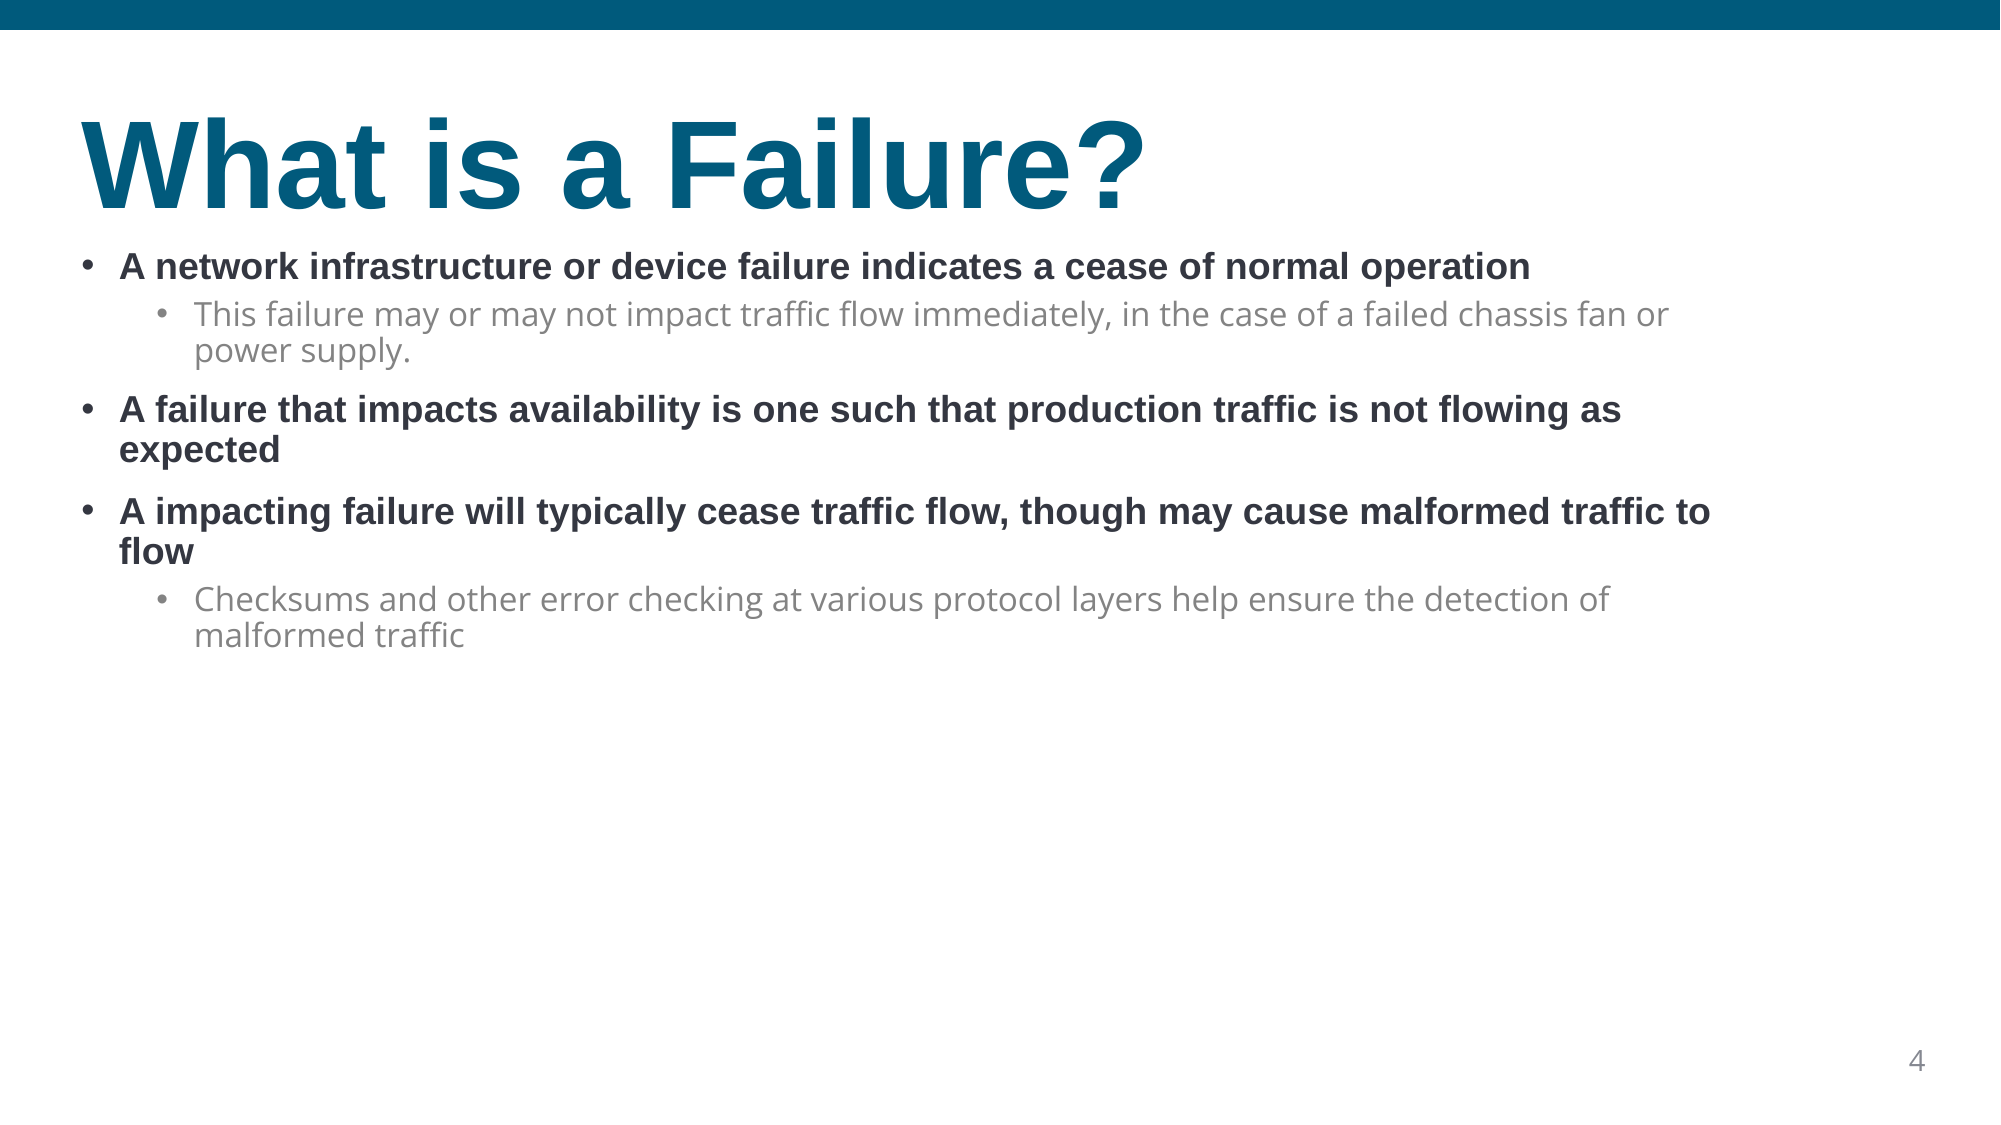

# What is a Failure?
A network infrastructure or device failure indicates a cease of normal operation
This failure may or may not impact traffic flow immediately, in the case of a failed chassis fan or power supply.
A failure that impacts availability is one such that production traffic is not flowing as expected
A impacting failure will typically cease traffic flow, though may cause malformed traffic to flow
Checksums and other error checking at various protocol layers help ensure the detection of malformed traffic